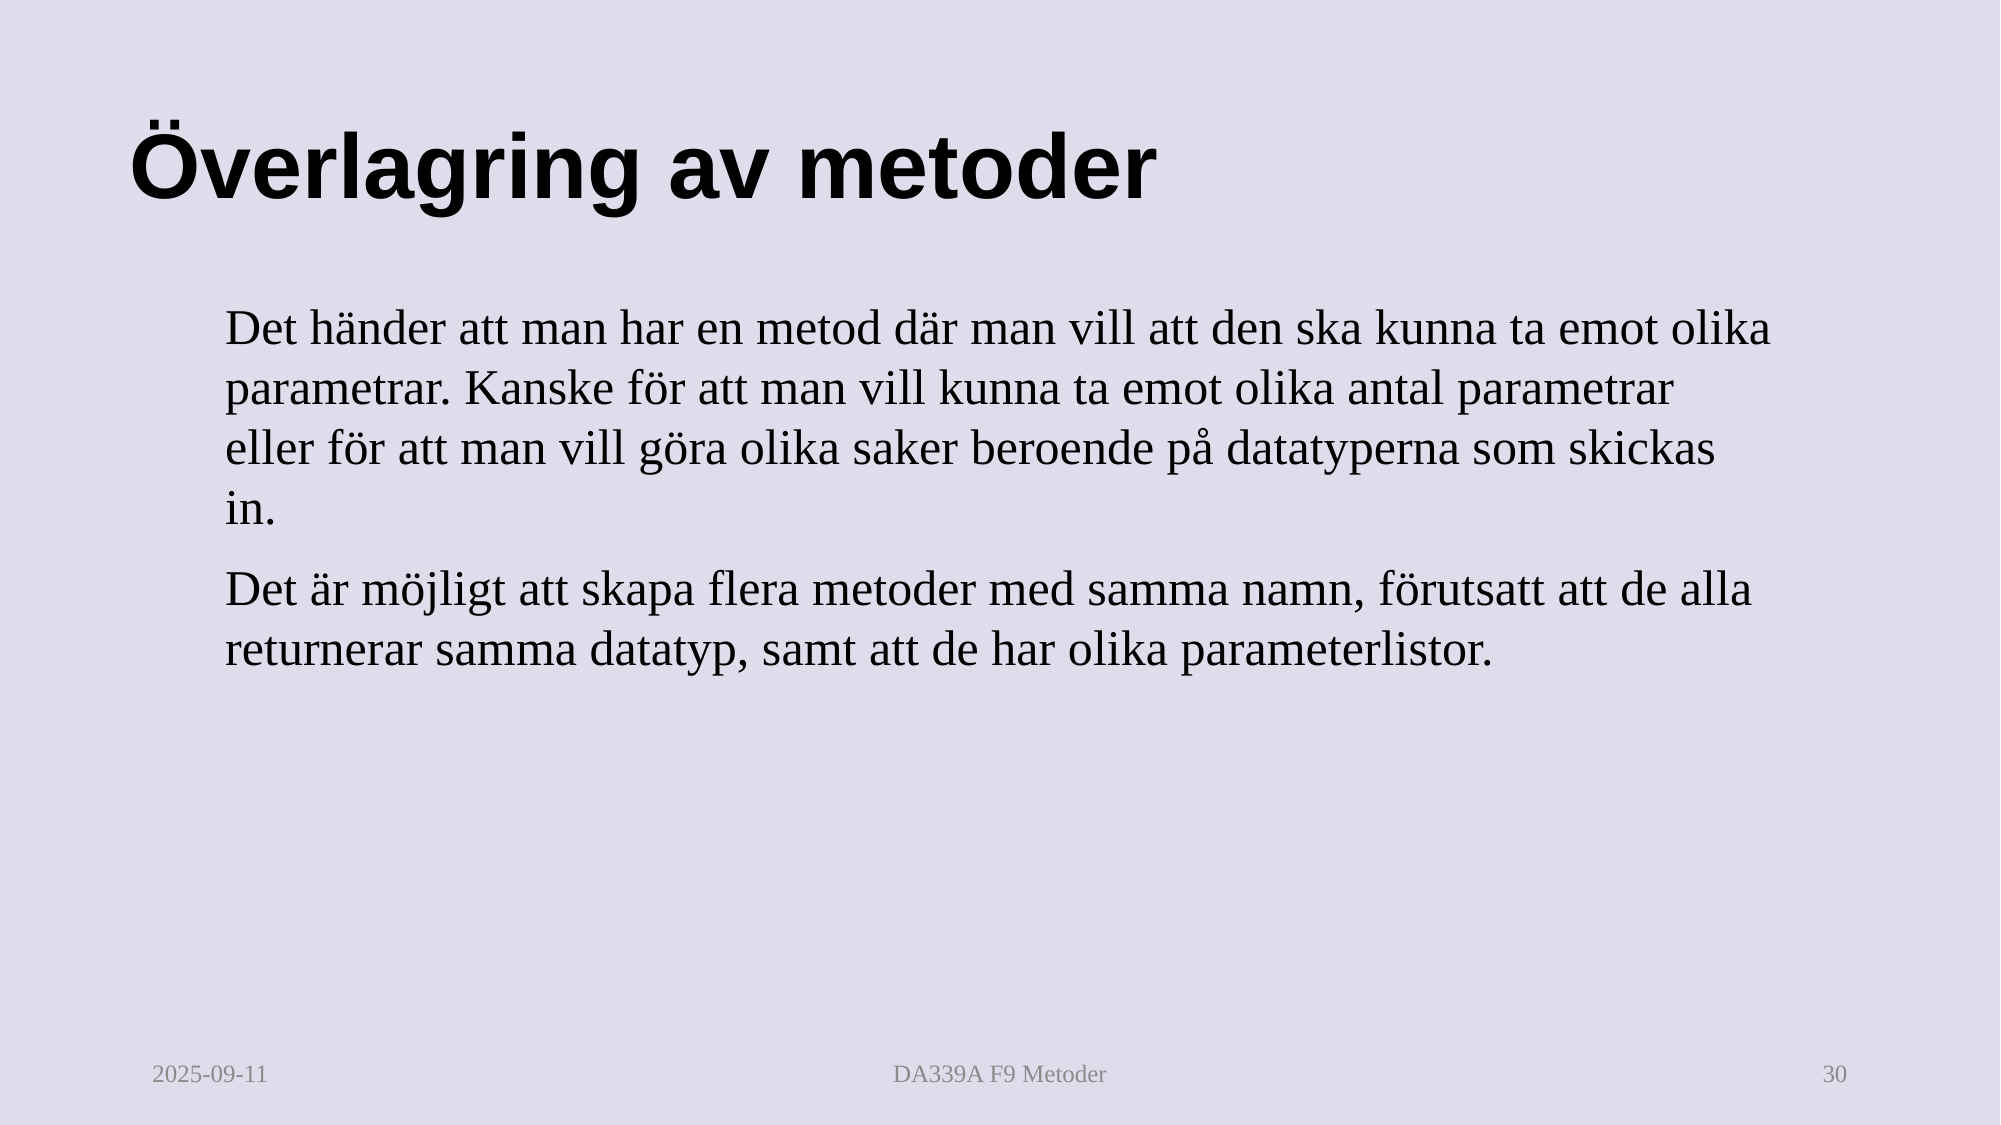

# Överlagring av metoder
Det händer att man har en metod där man vill att den ska kunna ta emot olika parametrar. Kanske för att man vill kunna ta emot olika antal parametrar eller för att man vill göra olika saker beroende på datatyperna som skickas in.
Det är möjligt att skapa flera metoder med samma namn, förutsatt att de alla returnerar samma datatyp, samt att de har olika parameterlistor.
2025-09-11
DA339A F9 Metoder
30